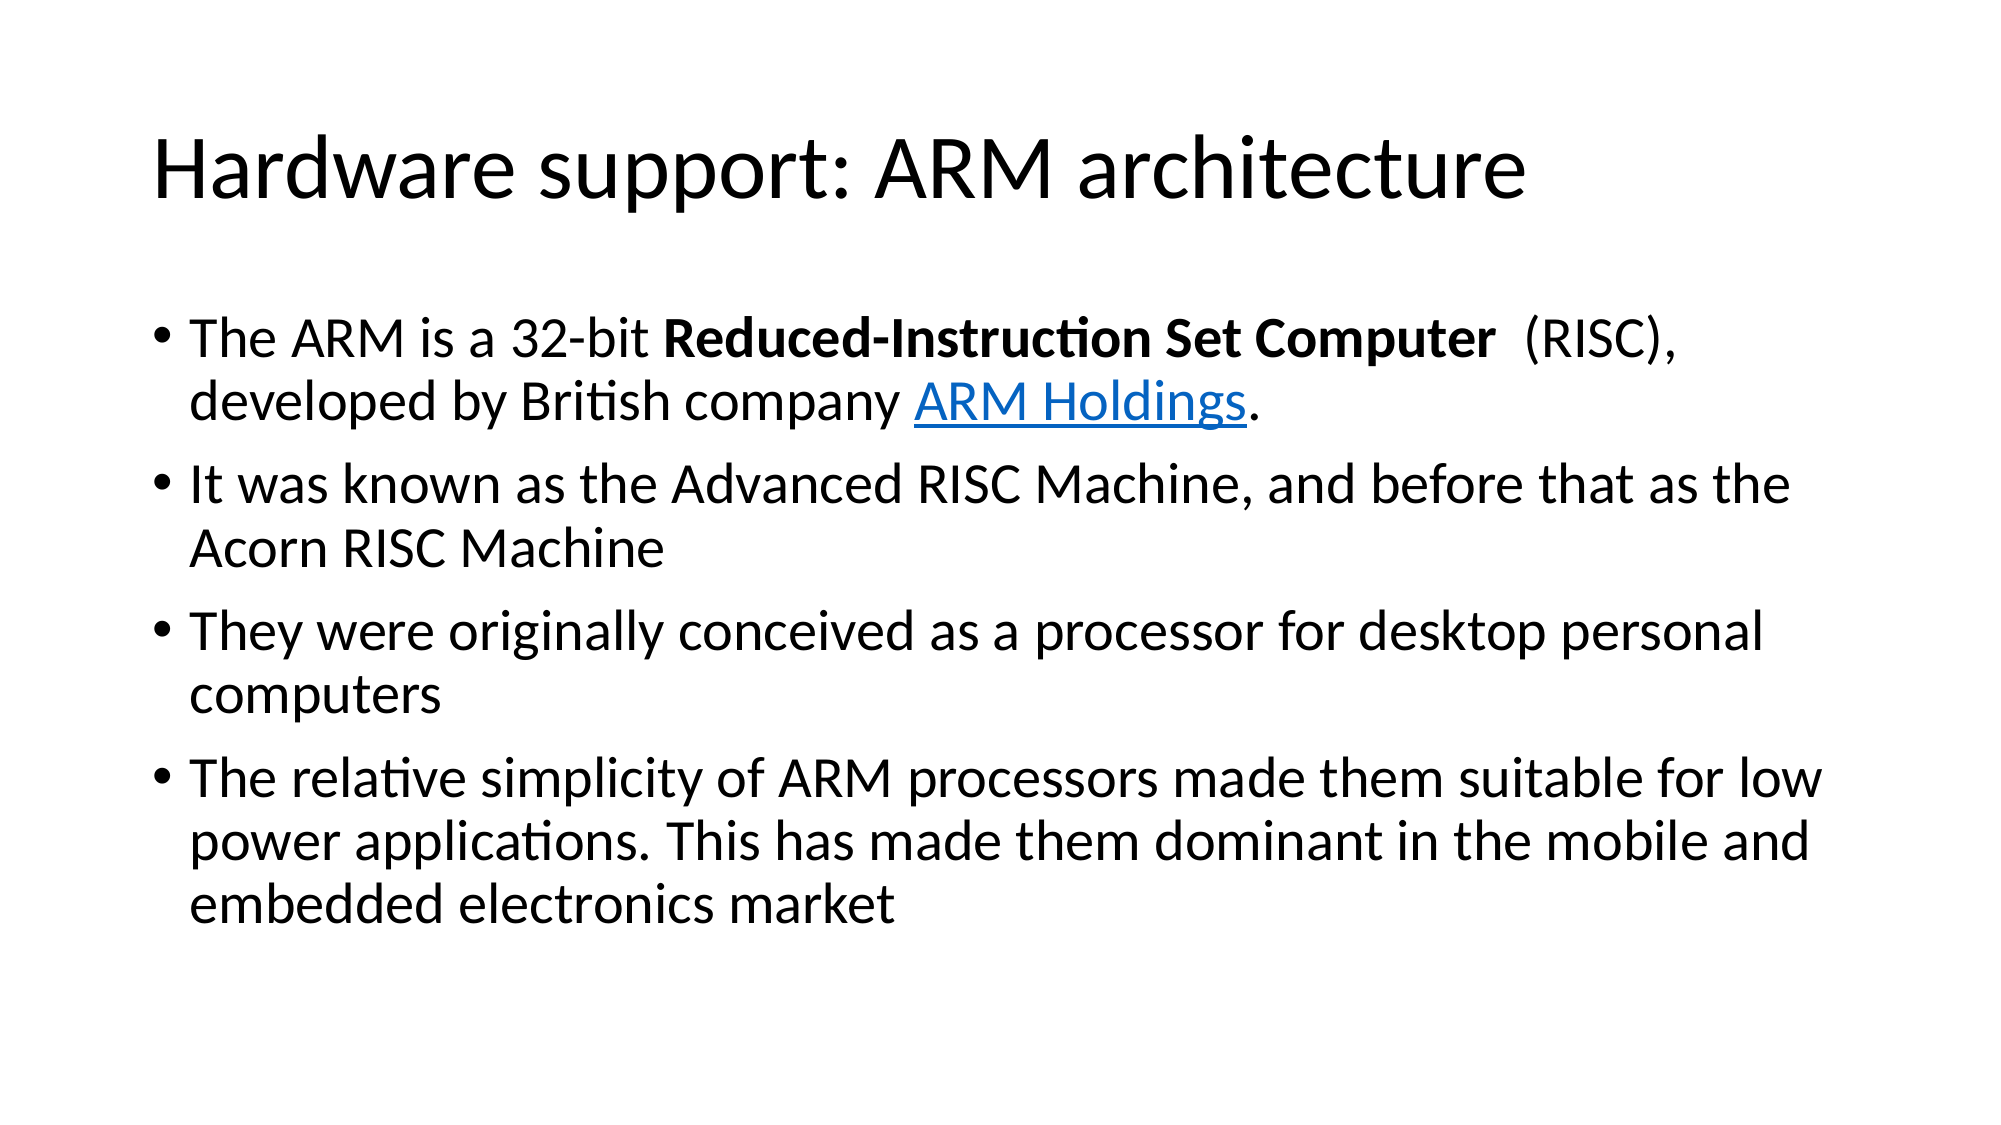

Hardware support: ARM architecture
The ARM is a 32-bit Reduced-Instruction Set Computer  (RISC), developed by British company ARM Holdings.
It was known as the Advanced RISC Machine, and before that as the Acorn RISC Machine
They were originally conceived as a processor for desktop personal computers
The relative simplicity of ARM processors made them suitable for low power applications. This has made them dominant in the mobile and embedded electronics market